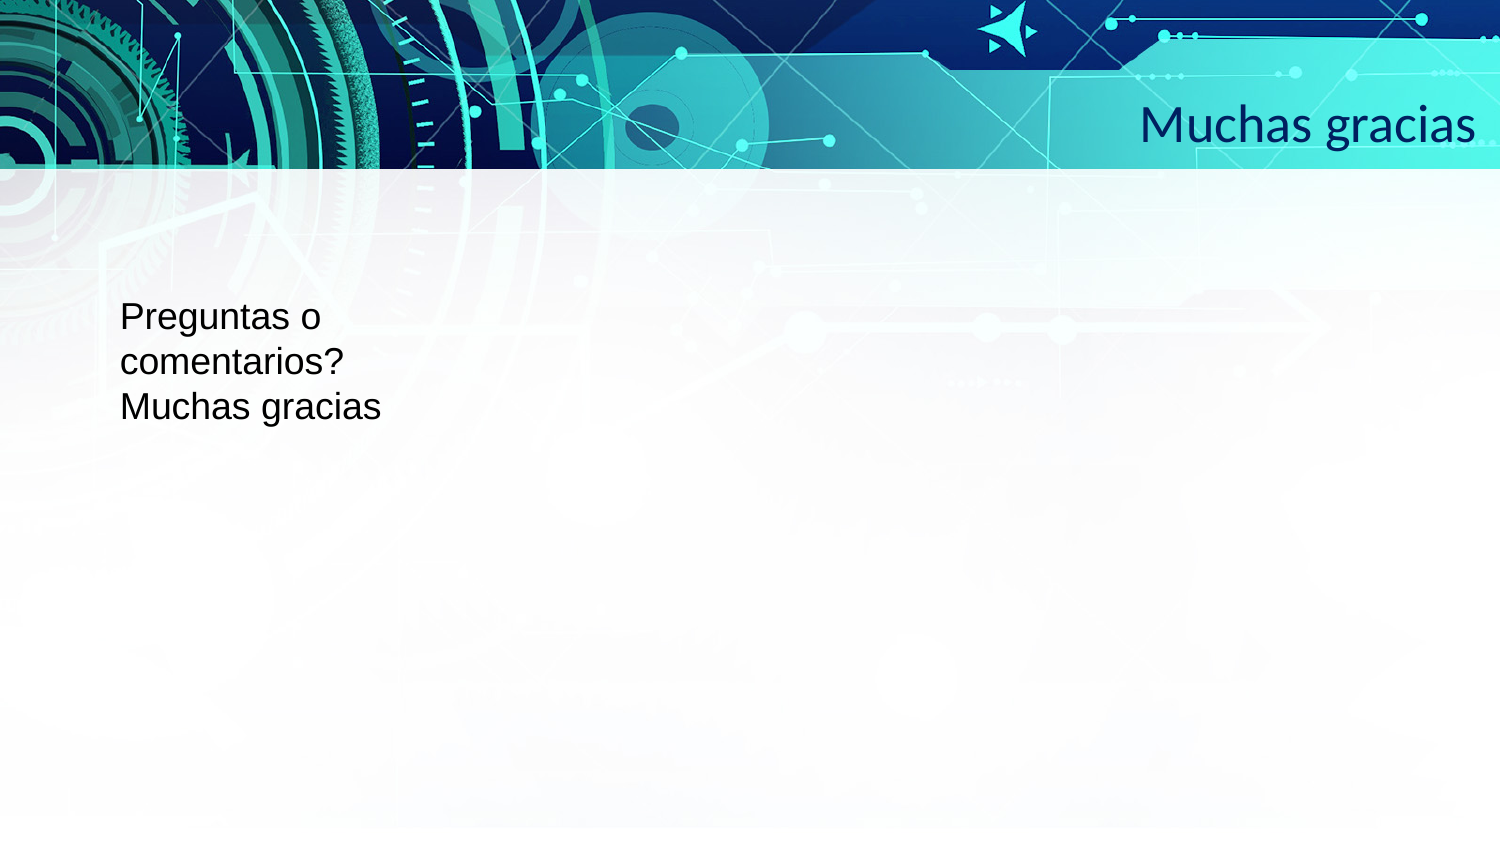

Muchas gracias

Preguntas o comentarios?
Muchas gracias